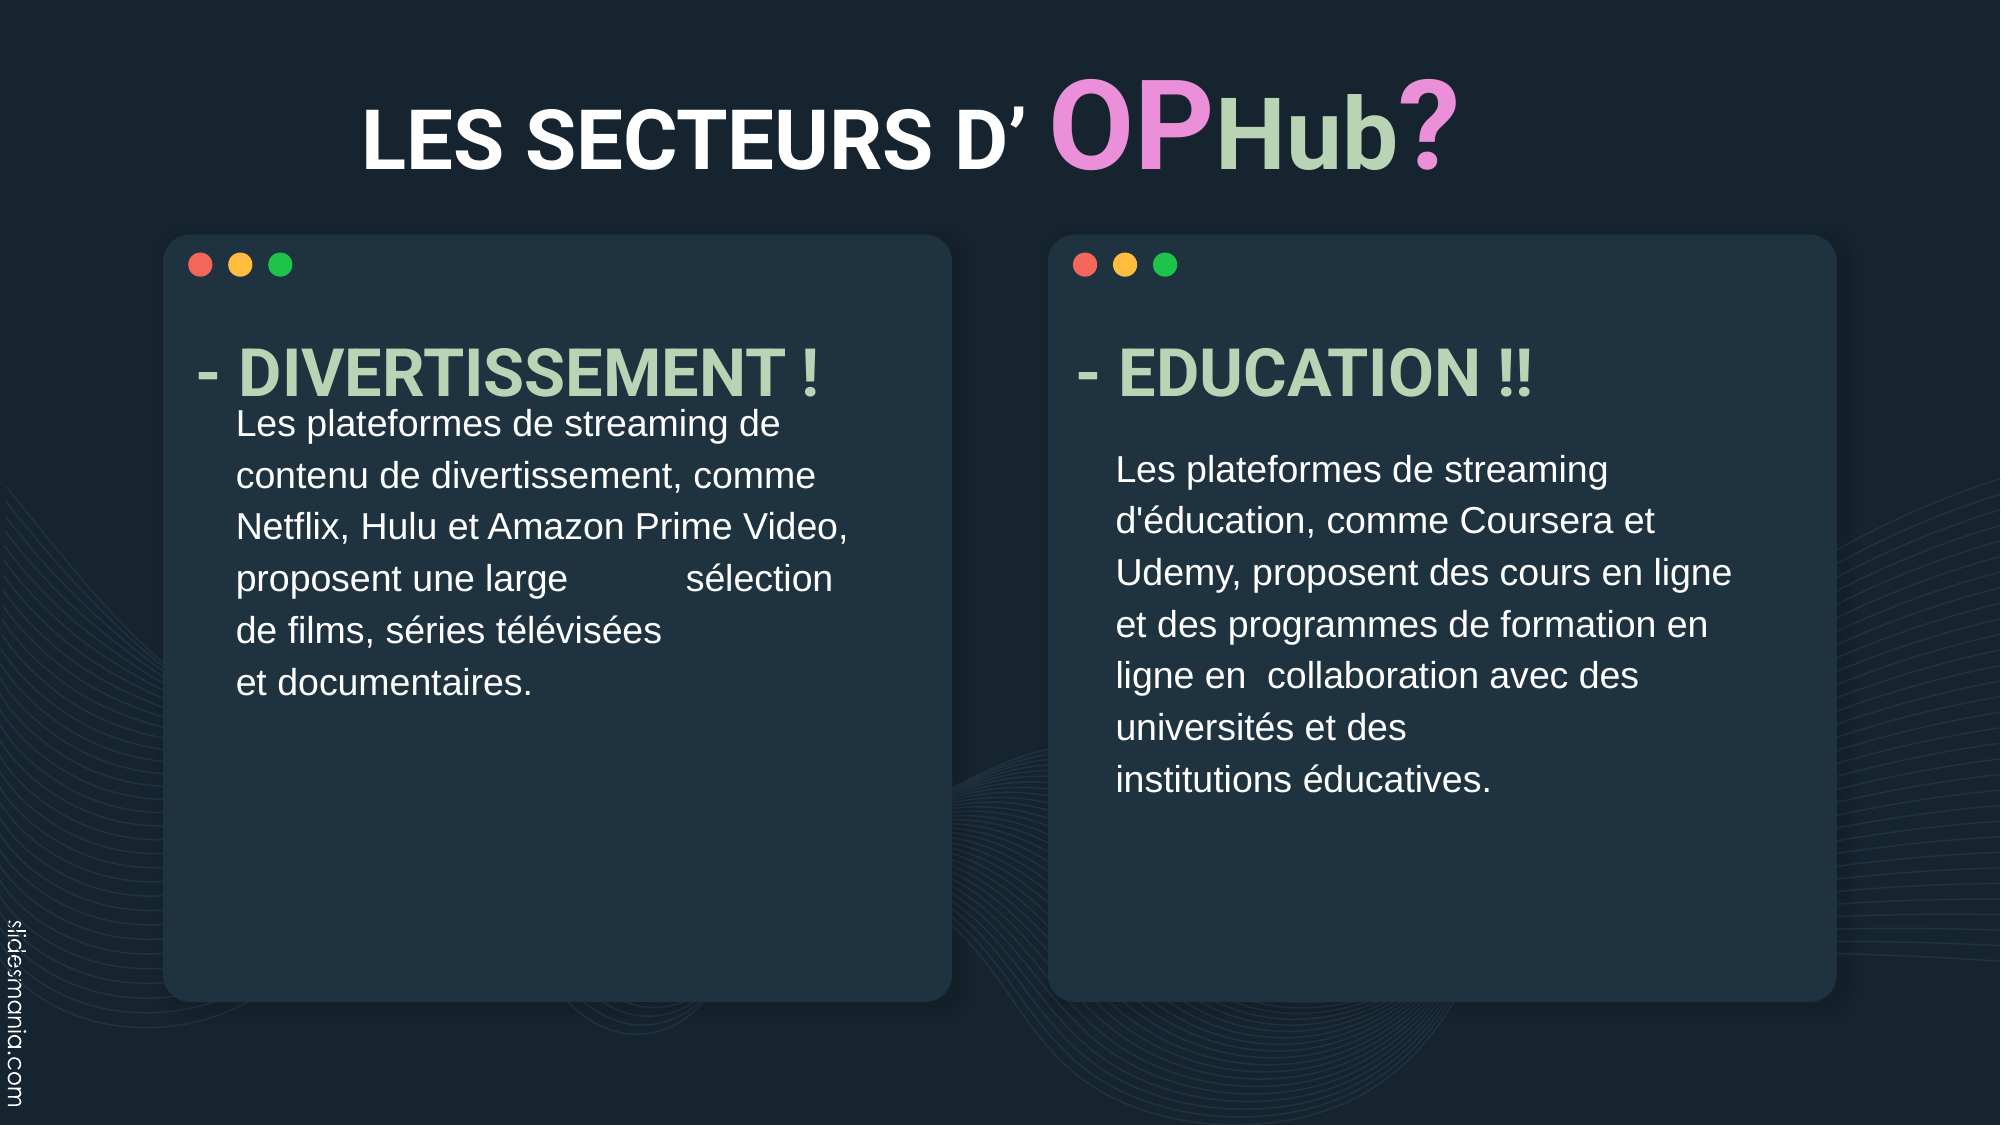

# LES SECTEURS D’ OPHub?
- EDUCATION !!
- DIVERTISSEMENT !
Les plateformes de streaming de contenu de divertissement, comme Netflix, Hulu et Amazon Prime Video, proposent une large 	sélection de films, séries télévisées et documentaires.
Les plateformes de streaming d'éducation, comme Coursera et Udemy, proposent des cours en ligne et des programmes de formation en ligne en  collaboration avec des universités et des institutions éducatives.